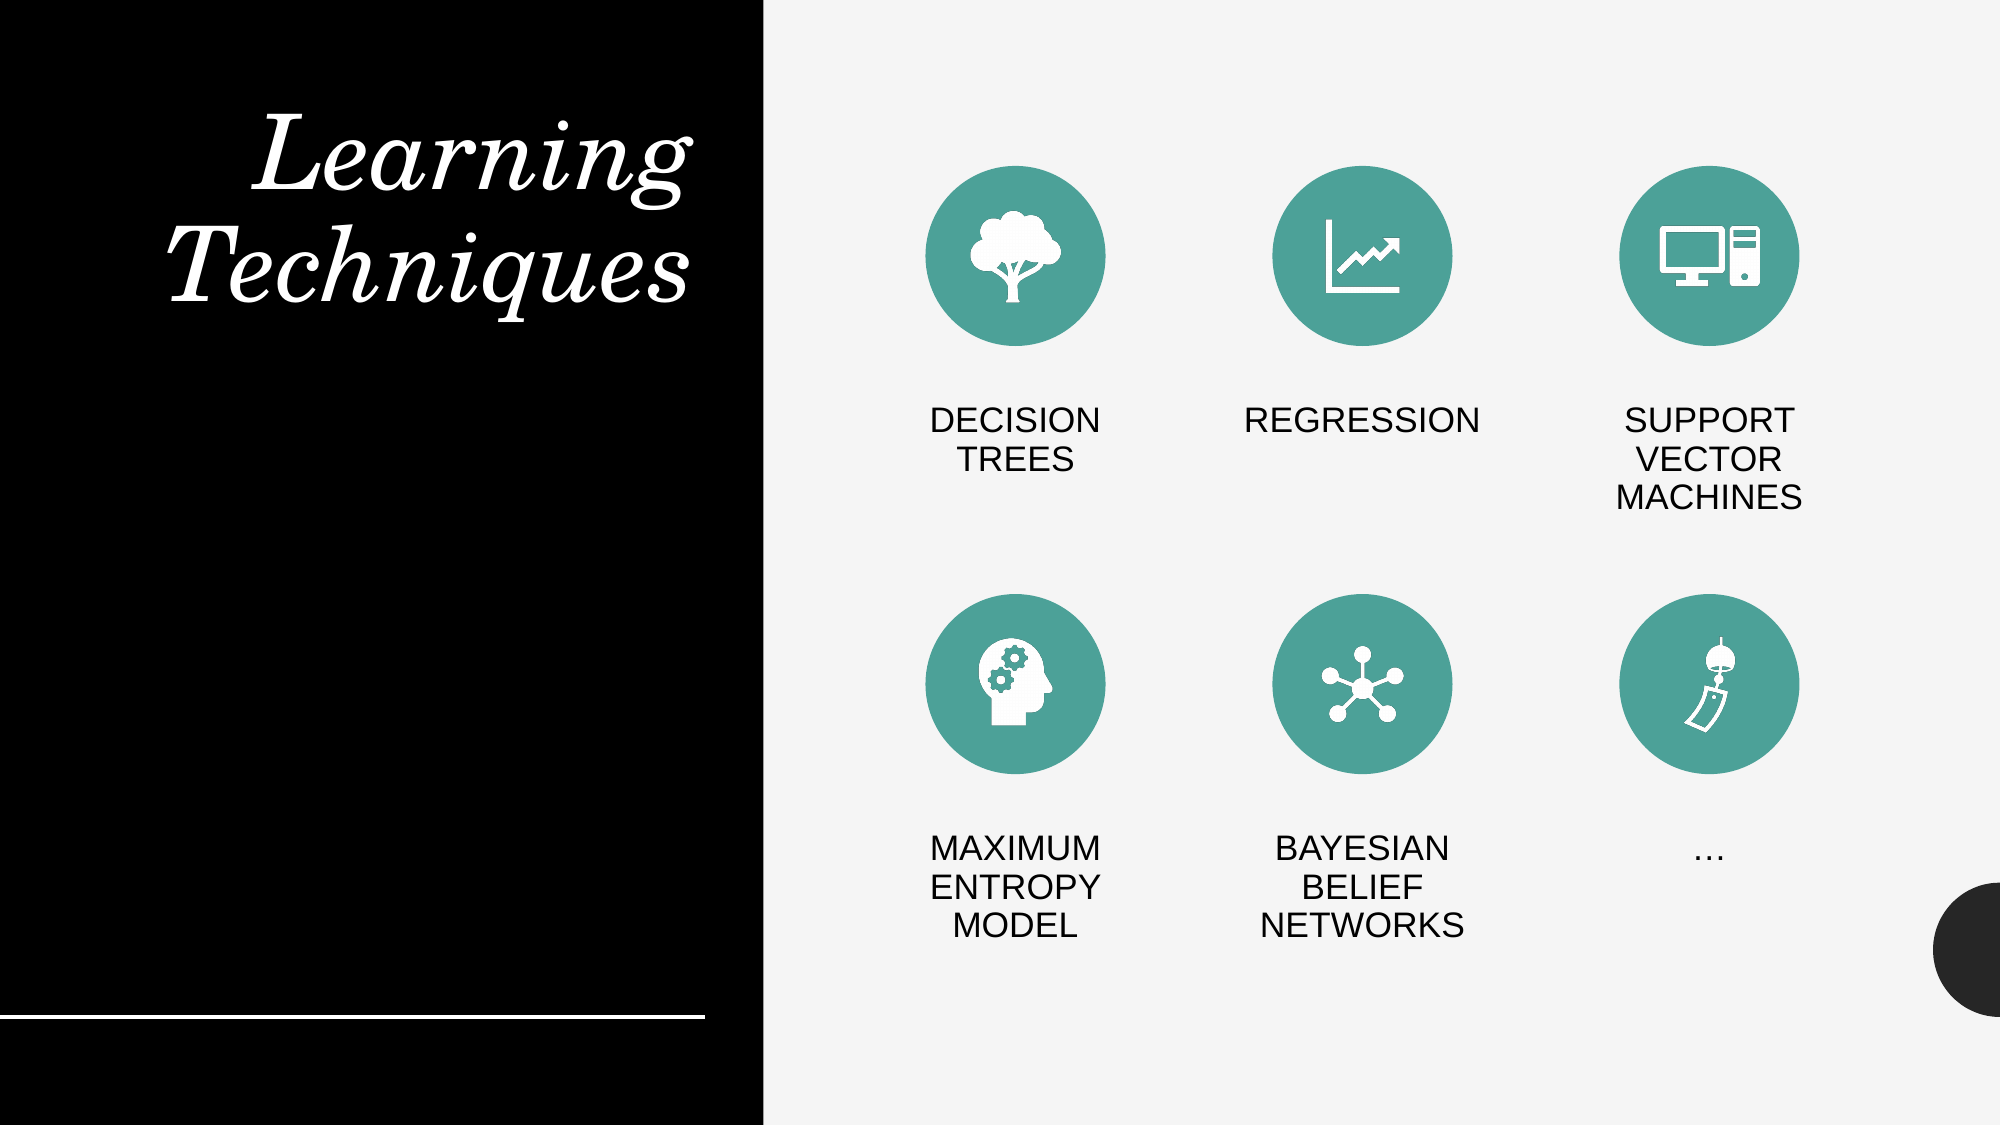

# Learning Techniques
Decision Trees
Regression
Support Vector Machines
Maximum Entropy Model
Bayesian Belief Networks
…